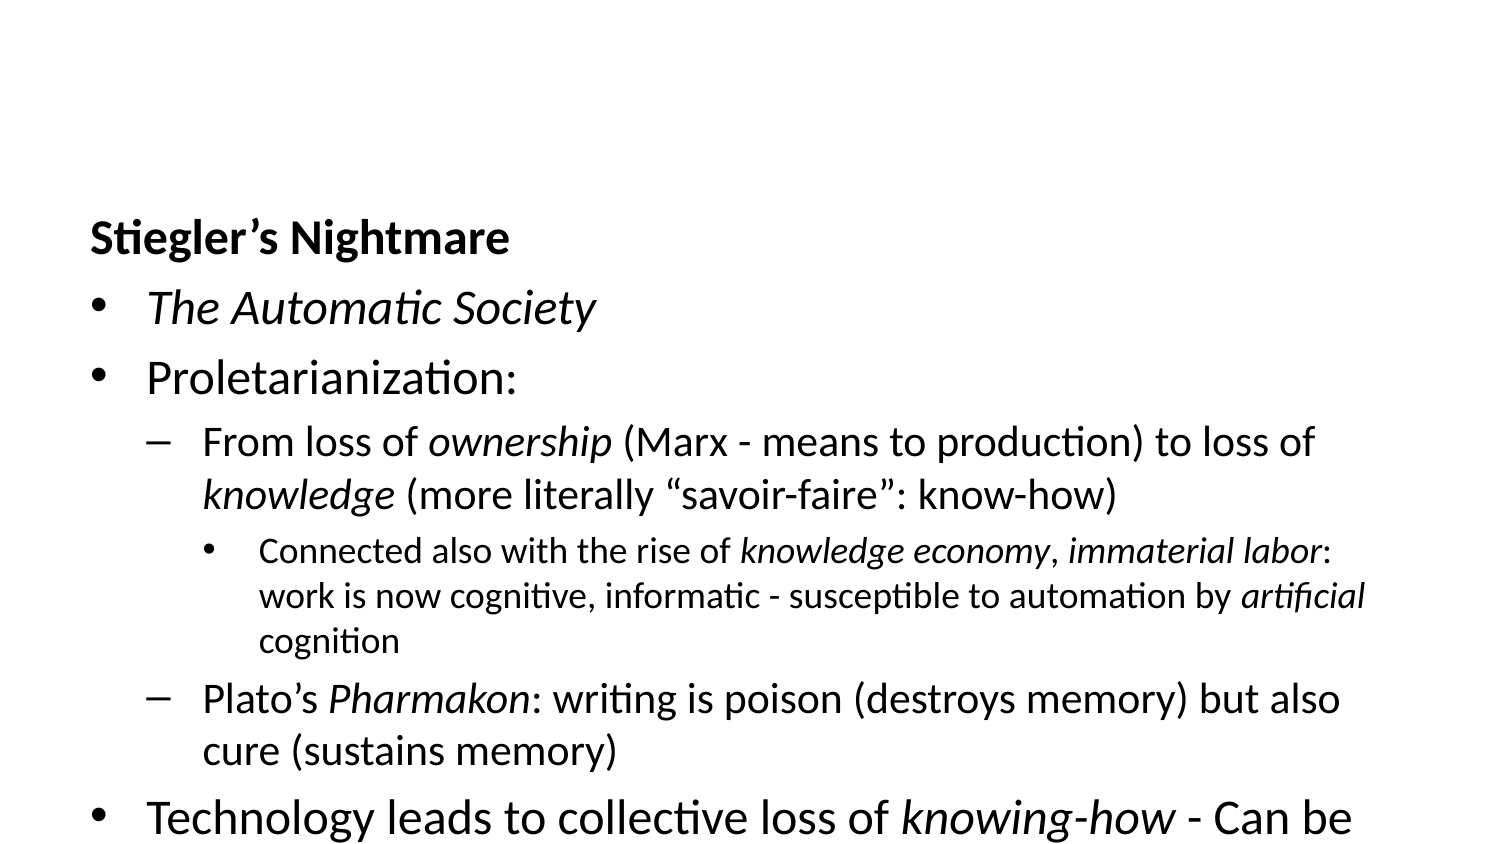

Stiegler’s Nightmare
The Automatic Society
Proletarianization:
From loss of ownership (Marx - means to production) to loss of knowledge (more literally “savoir-faire”: know-how)
Connected also with the rise of knowledge economy, immaterial labor: work is now cognitive, informatic - susceptible to automation by artificial cognition
Plato’s Pharmakon: writing is poison (destroys memory) but also cure (sustains memory)
Technology leads to collective loss of knowing-how - Can be “cured” by alternative organizations of technology and social conditions (but how? answers are non-specific, strangely reactionary)